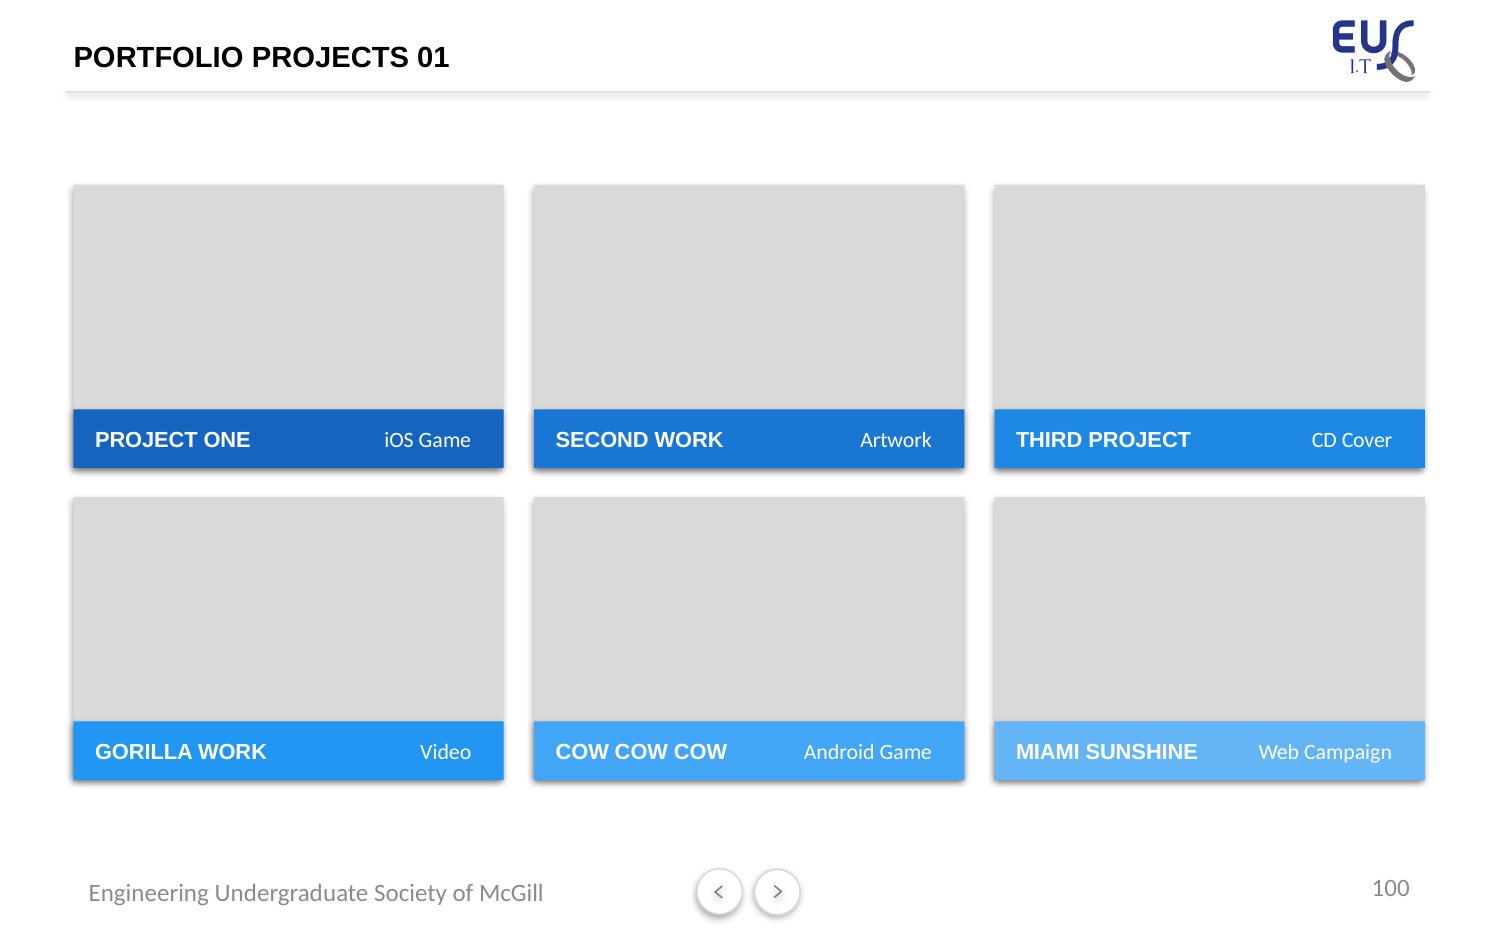

# PORTFOLIO PROJECTS 01

PROJECT ONE
iOS Game
SECOND WORK
Artwork
THIRD PROJECT
CD Cover

GORILLA WORK
Video
COW COW COW
Android Game
MIAMI SUNSHINE
Web Campaign
100